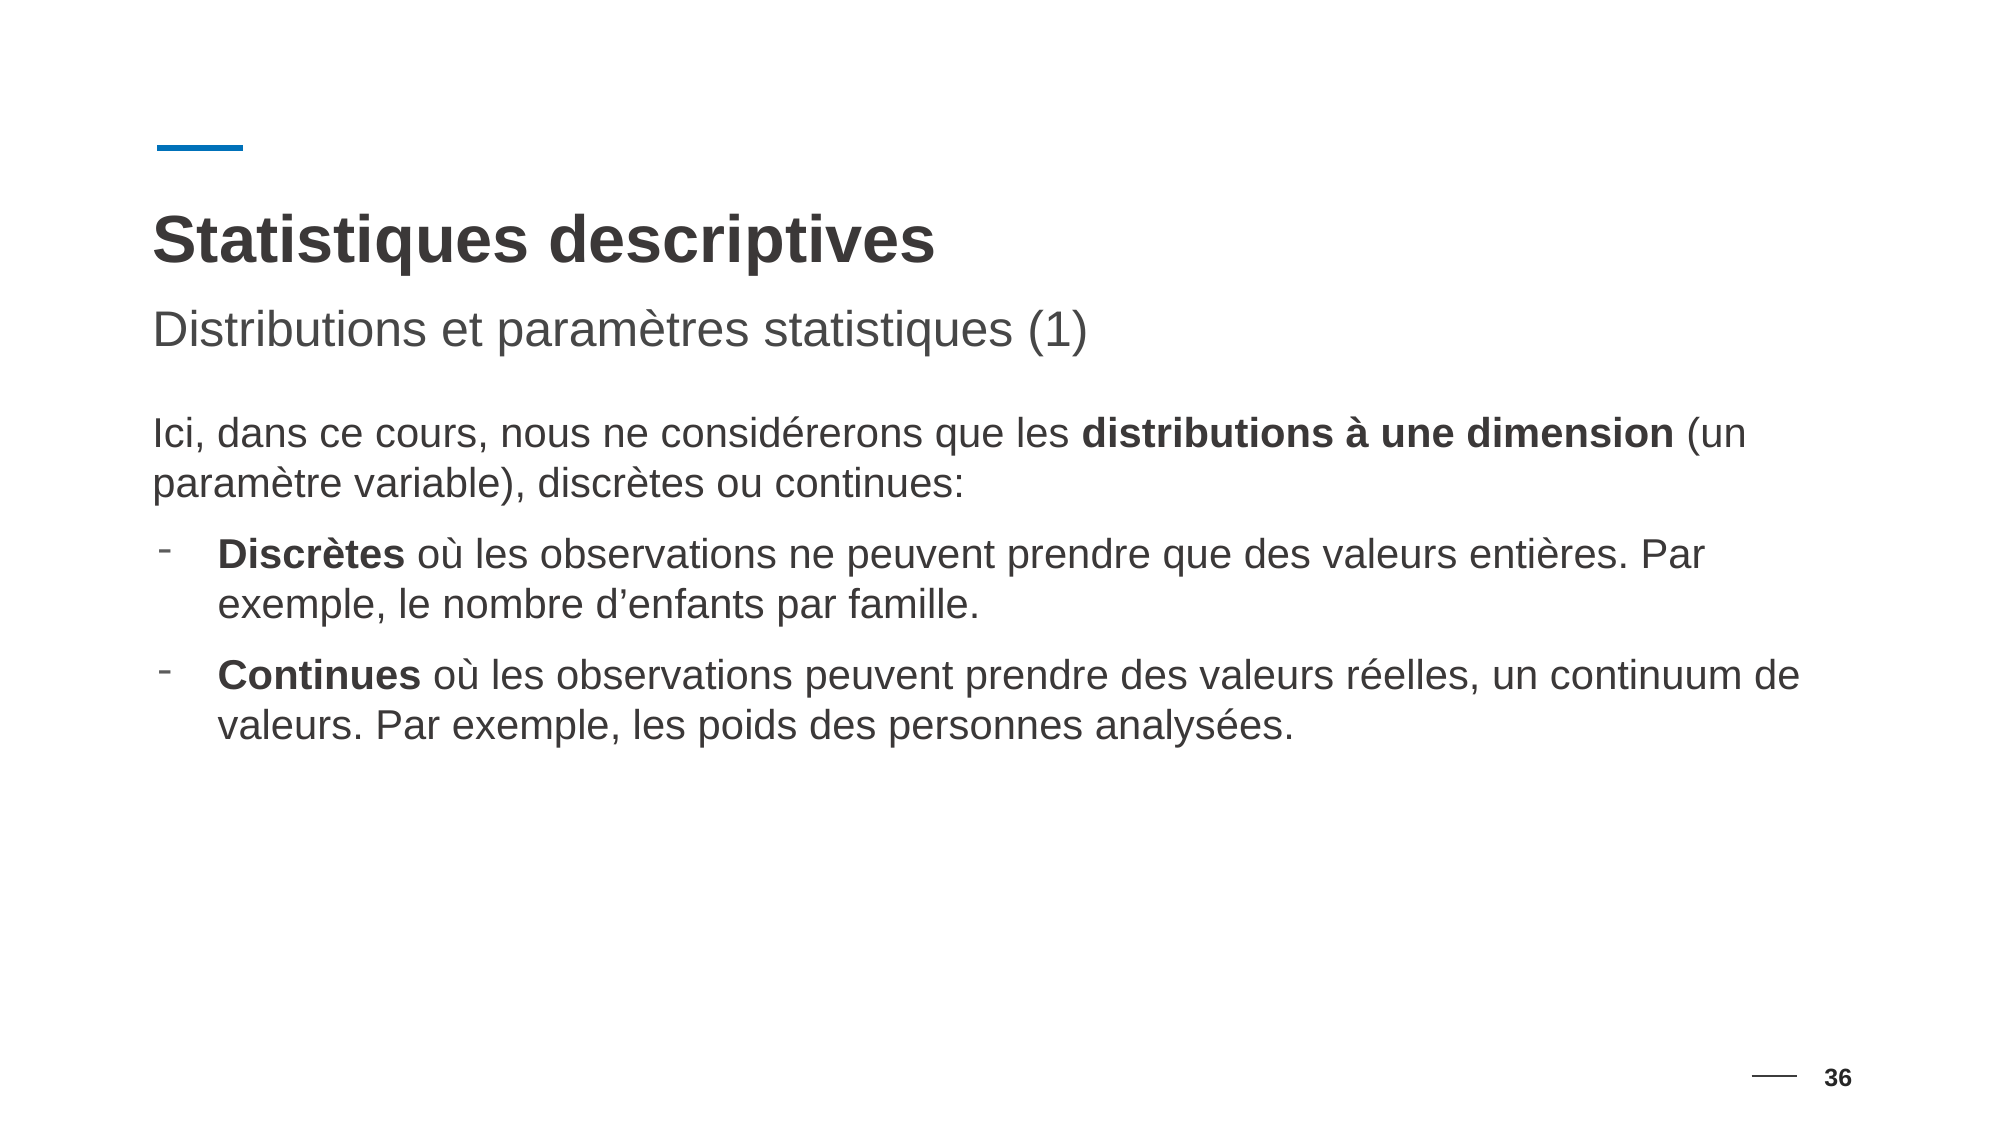

# Statistiques descriptives
Distributions et paramètres statistiques (1)
Ici, dans ce cours, nous ne considérerons que les distributions à une dimension (un paramètre variable), discrètes ou continues:
Discrètes où les observations ne peuvent prendre que des valeurs entières. Par exemple, le nombre d’enfants par famille.
Continues où les observations peuvent prendre des valeurs réelles, un continuum de valeurs. Par exemple, les poids des personnes analysées.
36